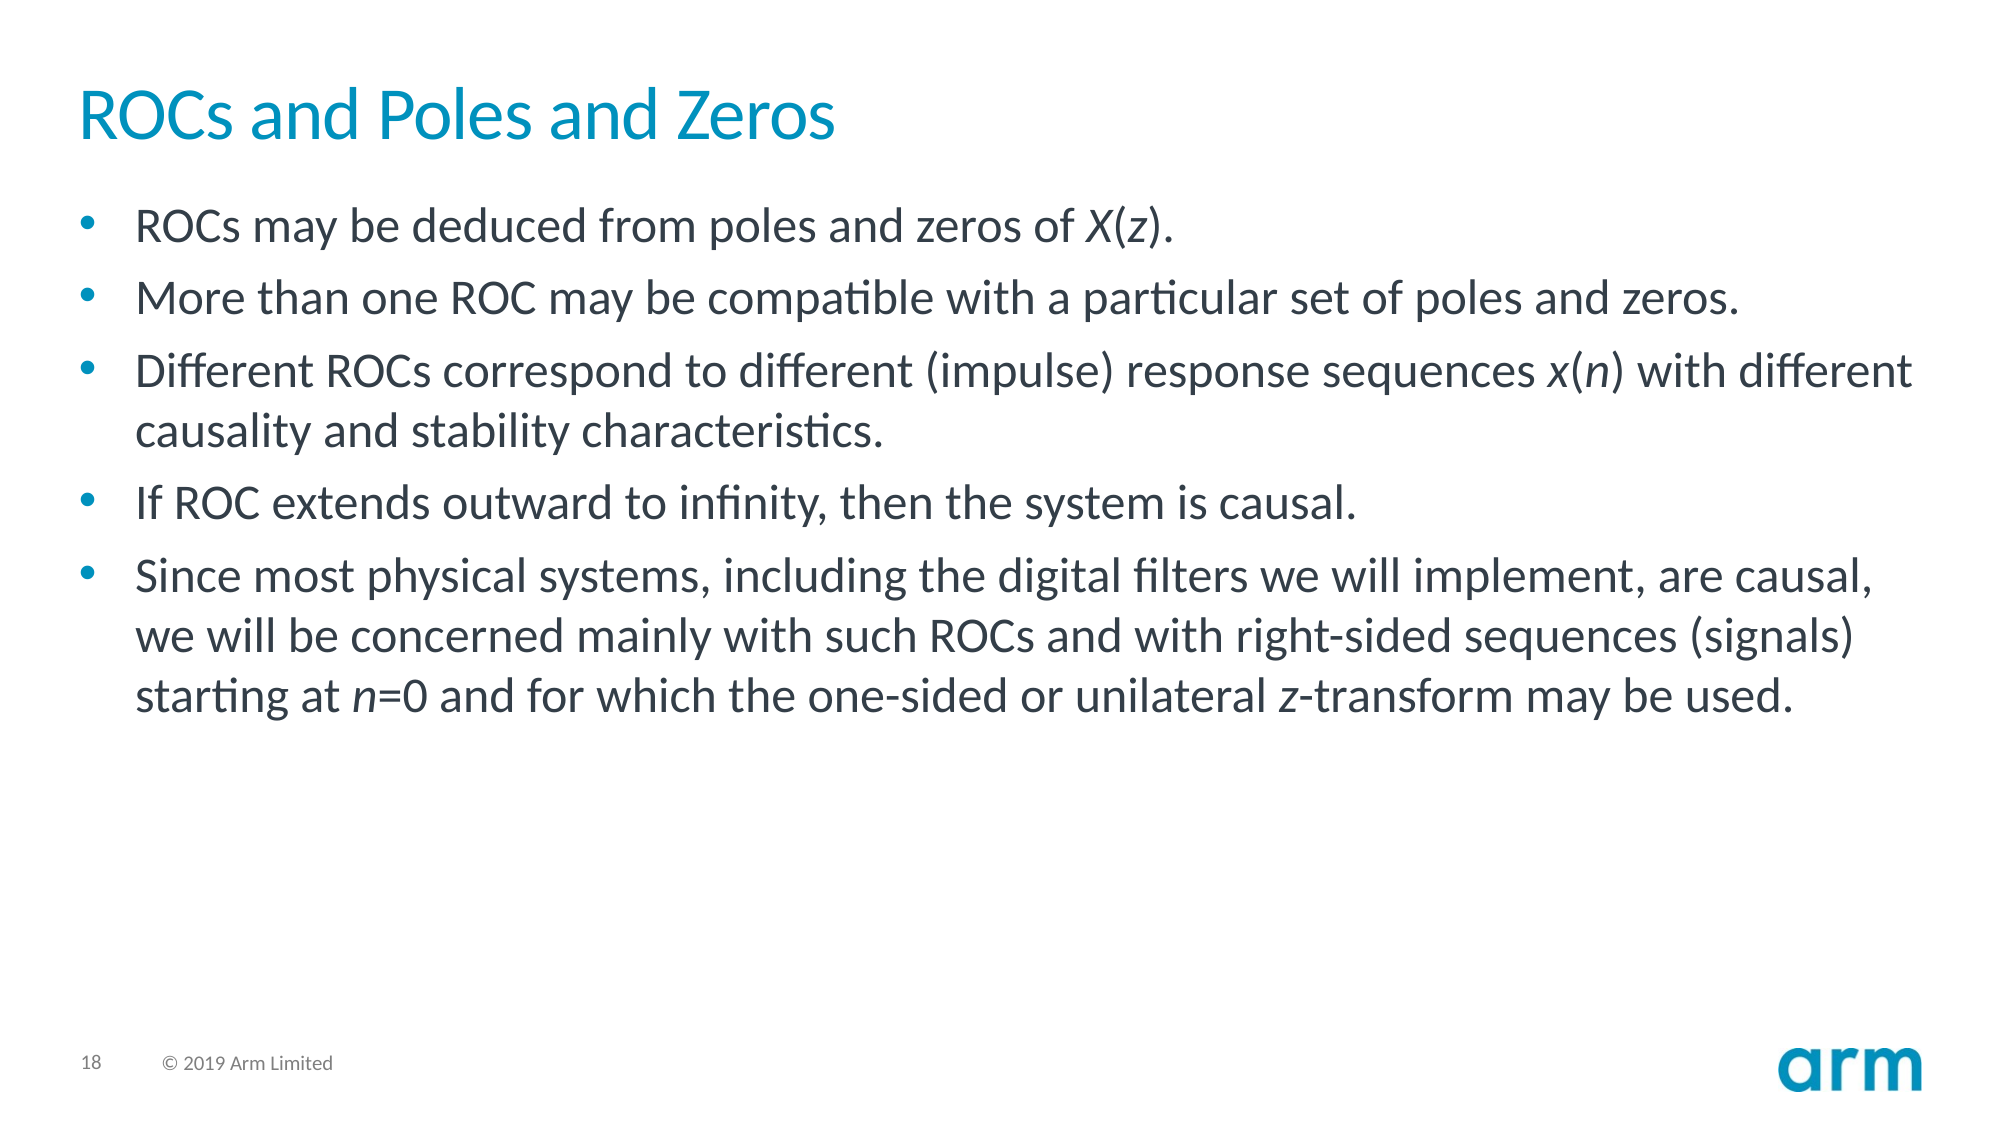

# ROCs and Poles and Zeros
ROCs may be deduced from poles and zeros of X(z).
More than one ROC may be compatible with a particular set of poles and zeros.
Different ROCs correspond to different (impulse) response sequences x(n) with different causality and stability characteristics.
If ROC extends outward to infinity, then the system is causal.
Since most physical systems, including the digital filters we will implement, are causal, we will be concerned mainly with such ROCs and with right-sided sequences (signals) starting at n=0 and for which the one-sided or unilateral z-transform may be used.